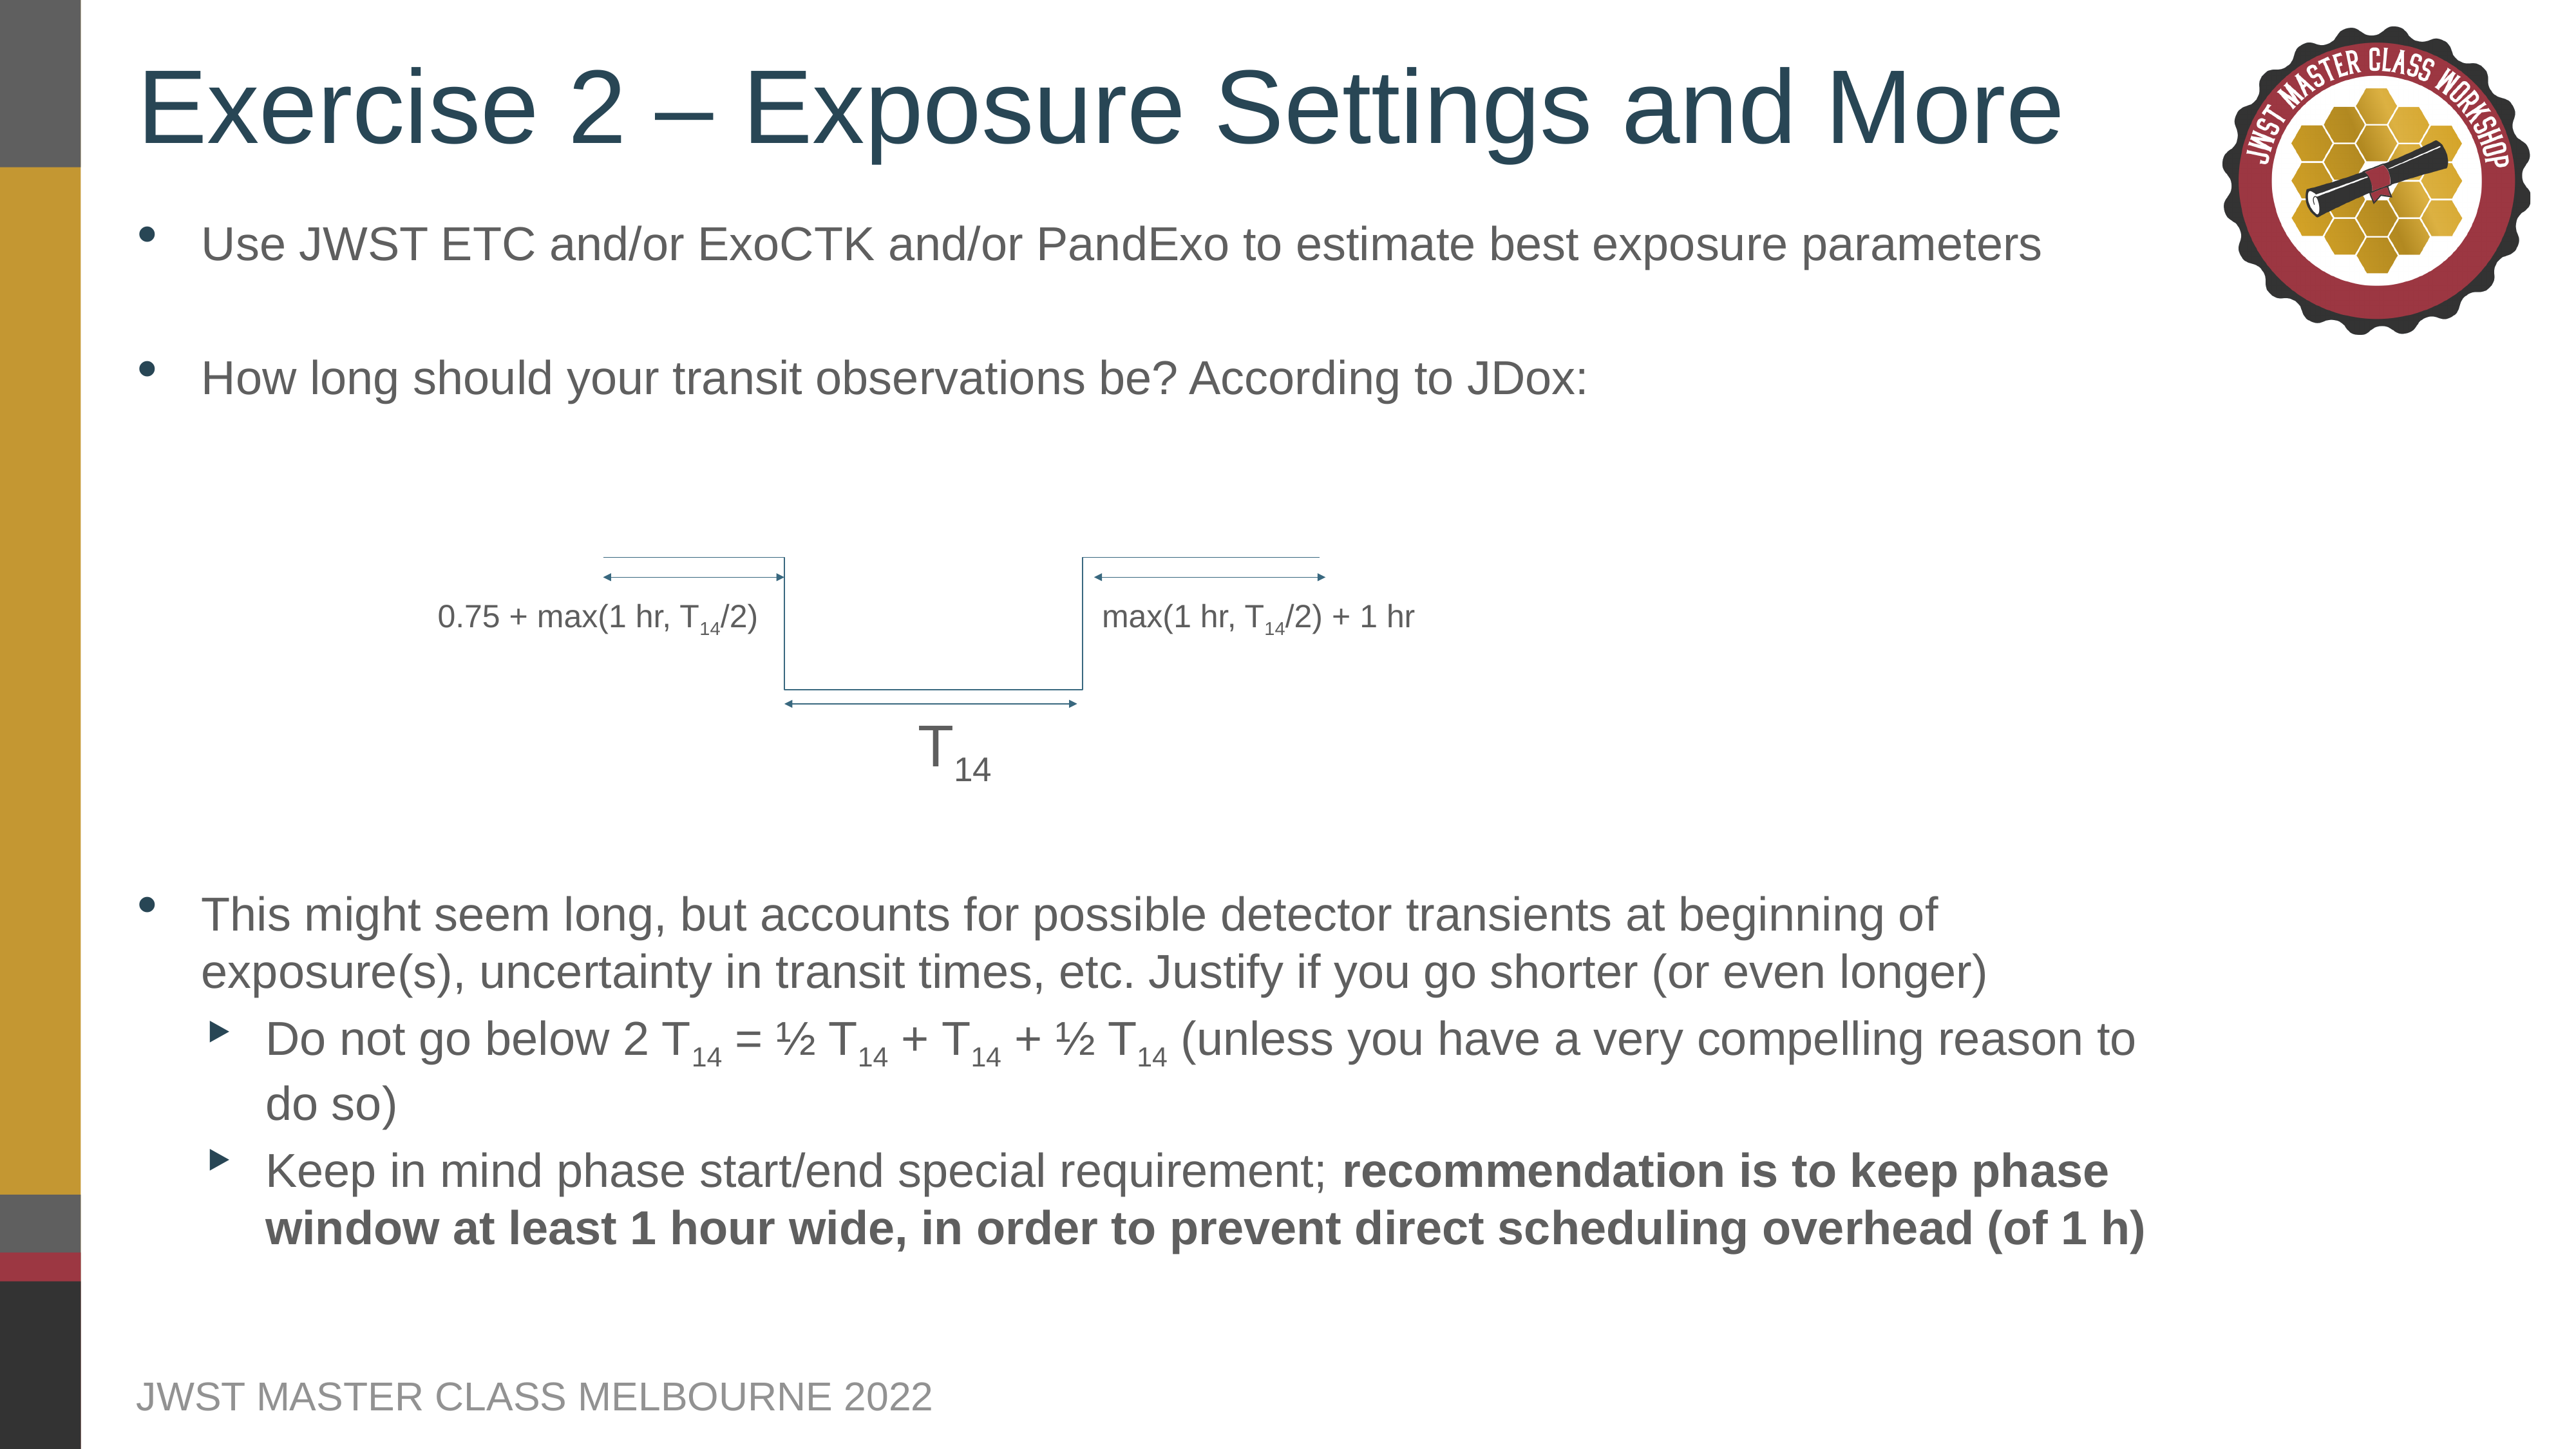

# Exercise 2 – Exposure Settings and More
Use JWST ETC and/or ExoCTK and/or PandExo to estimate best exposure parameters

How long should your transit observations be? According to JDox:

This might seem long, but accounts for possible detector transients at beginning of exposure(s), uncertainty in transit times, etc. Justify if you go shorter (or even longer)
Do not go below 2 T14 = ½ T14 + T14 + ½ T14 (unless you have a very compelling reason to do so)
Keep in mind phase start/end special requirement; recommendation is to keep phase window at least 1 hour wide, in order to prevent direct scheduling overhead (of 1 h)
0.75 + max(1 hr, T14/2)
max(1 hr, T14/2) + 1 hr

T14